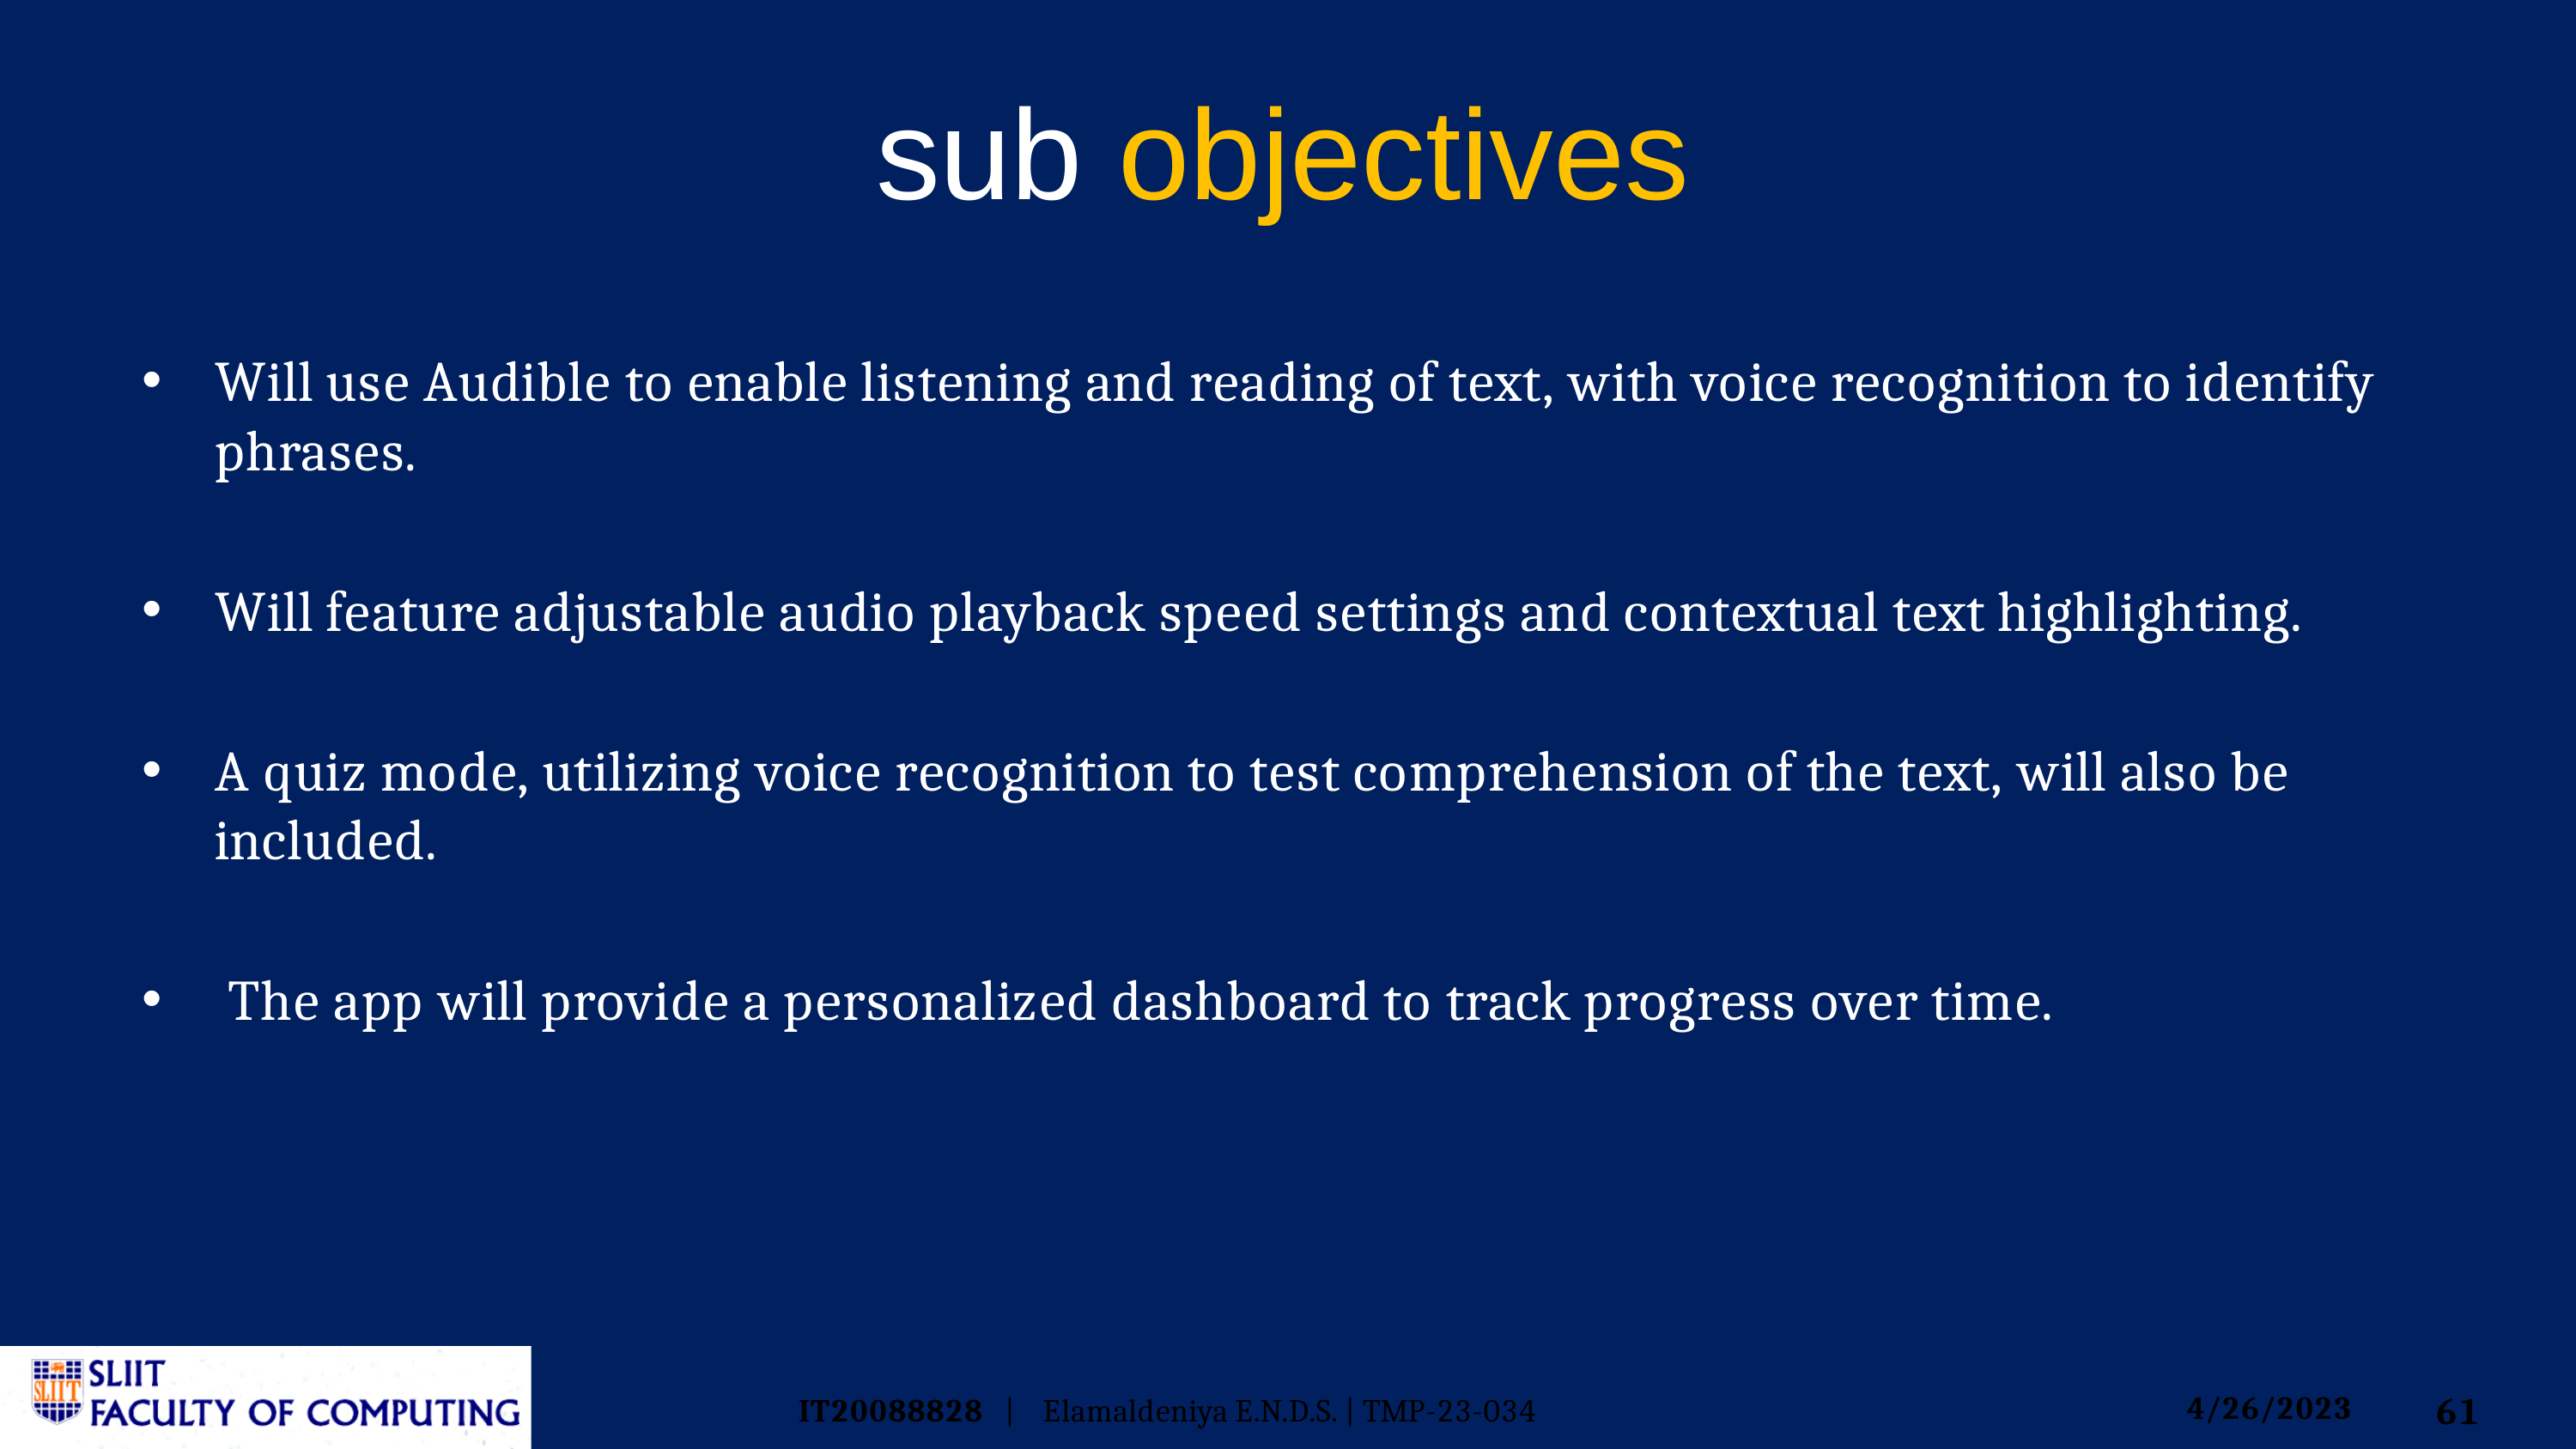

# sub objectives
Will use Audible to enable listening and reading of text, with voice recognition to identify phrases.

Will feature adjustable audio playback speed settings and contextual text highlighting.

A quiz mode, utilizing voice recognition to test comprehension of the text, will also be included.

 The app will provide a personalized dashboard to track progress over time.
IT20088828   |    Elamaldeniya E.N.D.S. | TMP-23-034